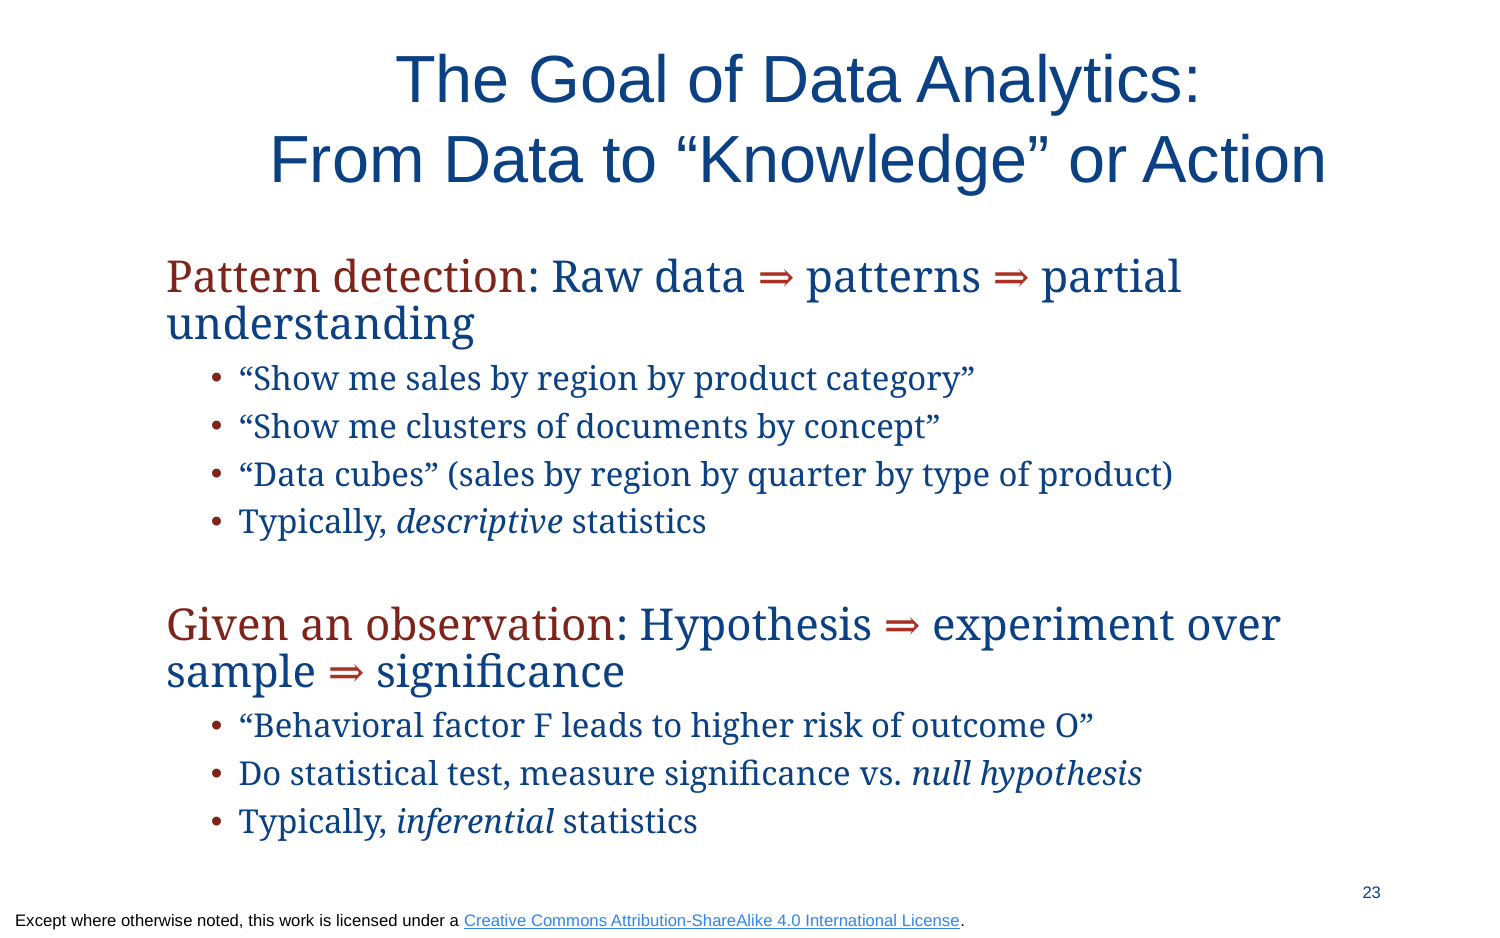

# The Goal of Data Analytics: From Data to “Knowledge” or Action
Pattern detection: Raw data ⇒ patterns ⇒ partial understanding
“Show me sales by region by product category”
“Show me clusters of documents by concept”
“Data cubes” (sales by region by quarter by type of product)
Typically, descriptive statistics

Given an observation: Hypothesis ⇒ experiment over sample ⇒ significance
“Behavioral factor F leads to higher risk of outcome O”
Do statistical test, measure significance vs. null hypothesis
Typically, inferential statistics
23